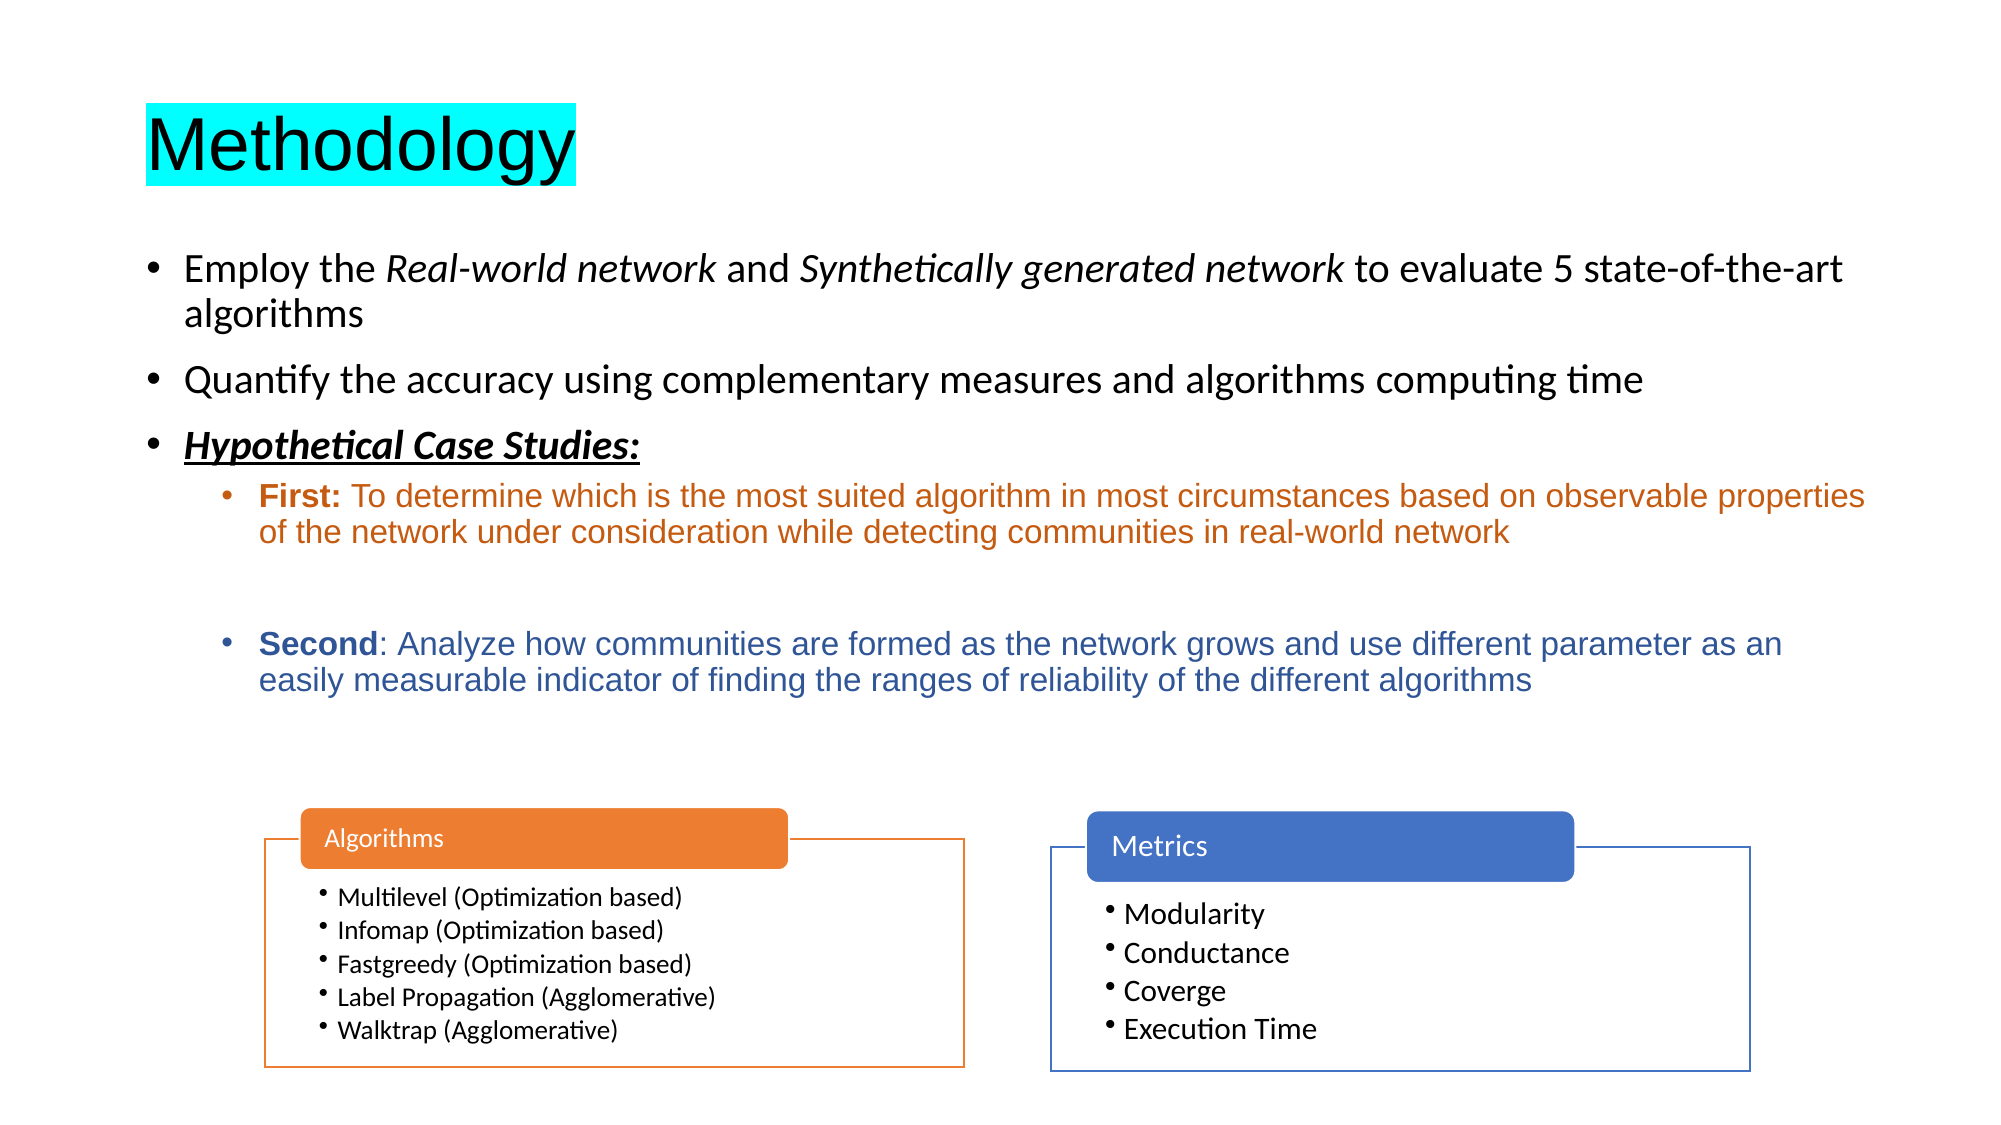

# Methodology
Employ the Real-world network and Synthetically generated network to evaluate 5 state-of-the-art algorithms
Quantify the accuracy using complementary measures and algorithms computing time
Hypothetical Case Studies:
First: To determine which is the most suited algorithm in most circumstances based on observable properties of the network under consideration while detecting communities in real-world network

Second: Analyze how communities are formed as the network grows and use different parameter as an easily measurable indicator of finding the ranges of reliability of the different algorithms

Multilevel (Optimization based)
Infomap (Optimization based)
Fastgreedy (Optimization based)
Label Propagation (Agglomerative)
Walktrap (Agglomerative)
Algorithms
Modularity
Conductance
Coverge
Execution Time
Metrics